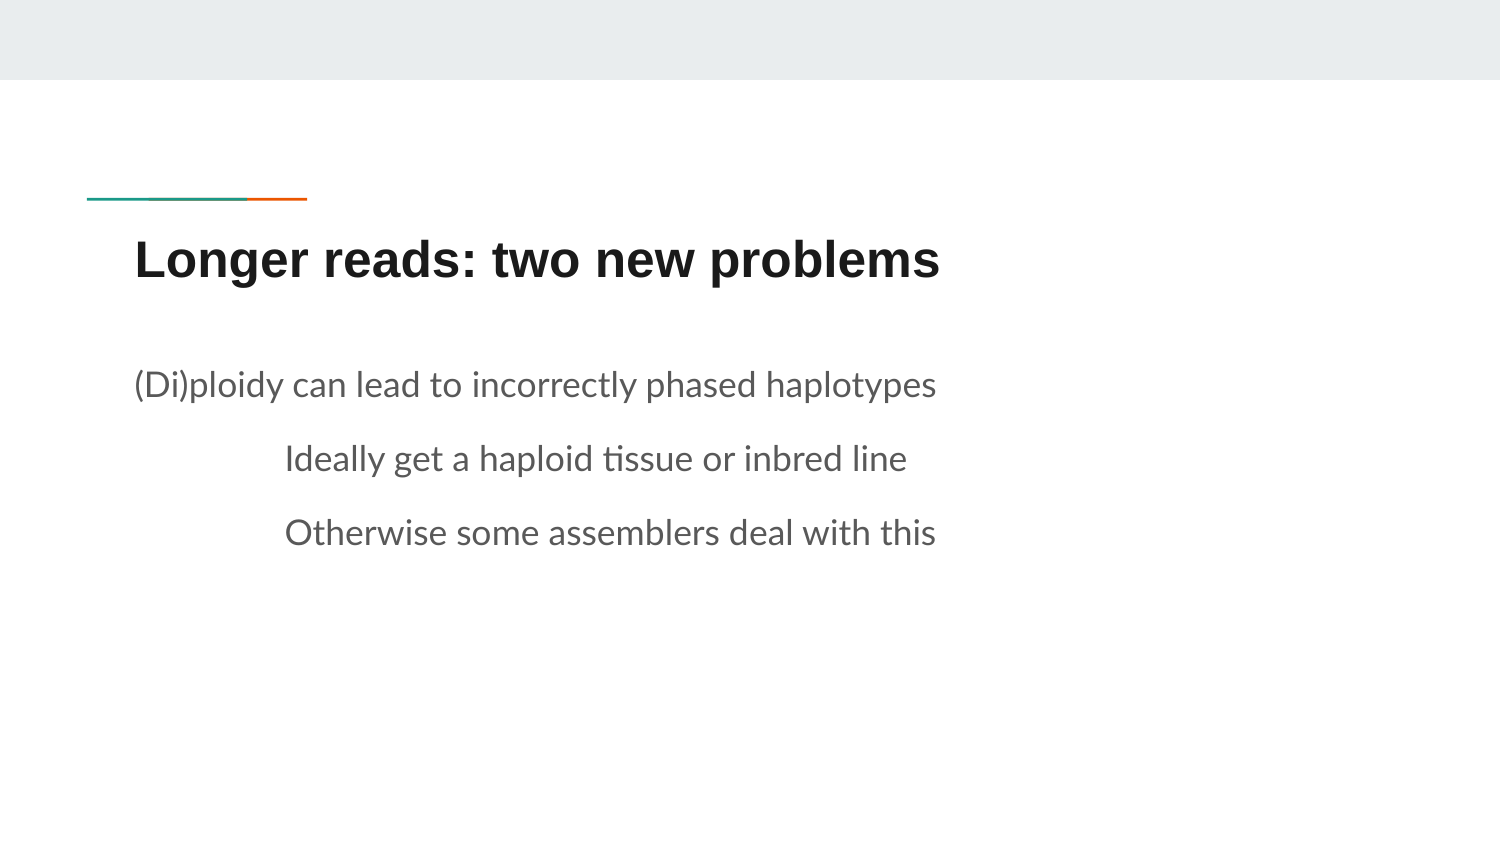

# Longer reads: two new problems
(Di)ploidy can lead to incorrectly phased haplotypes
	Ideally get a haploid tissue or inbred line
	Otherwise some assemblers deal with this